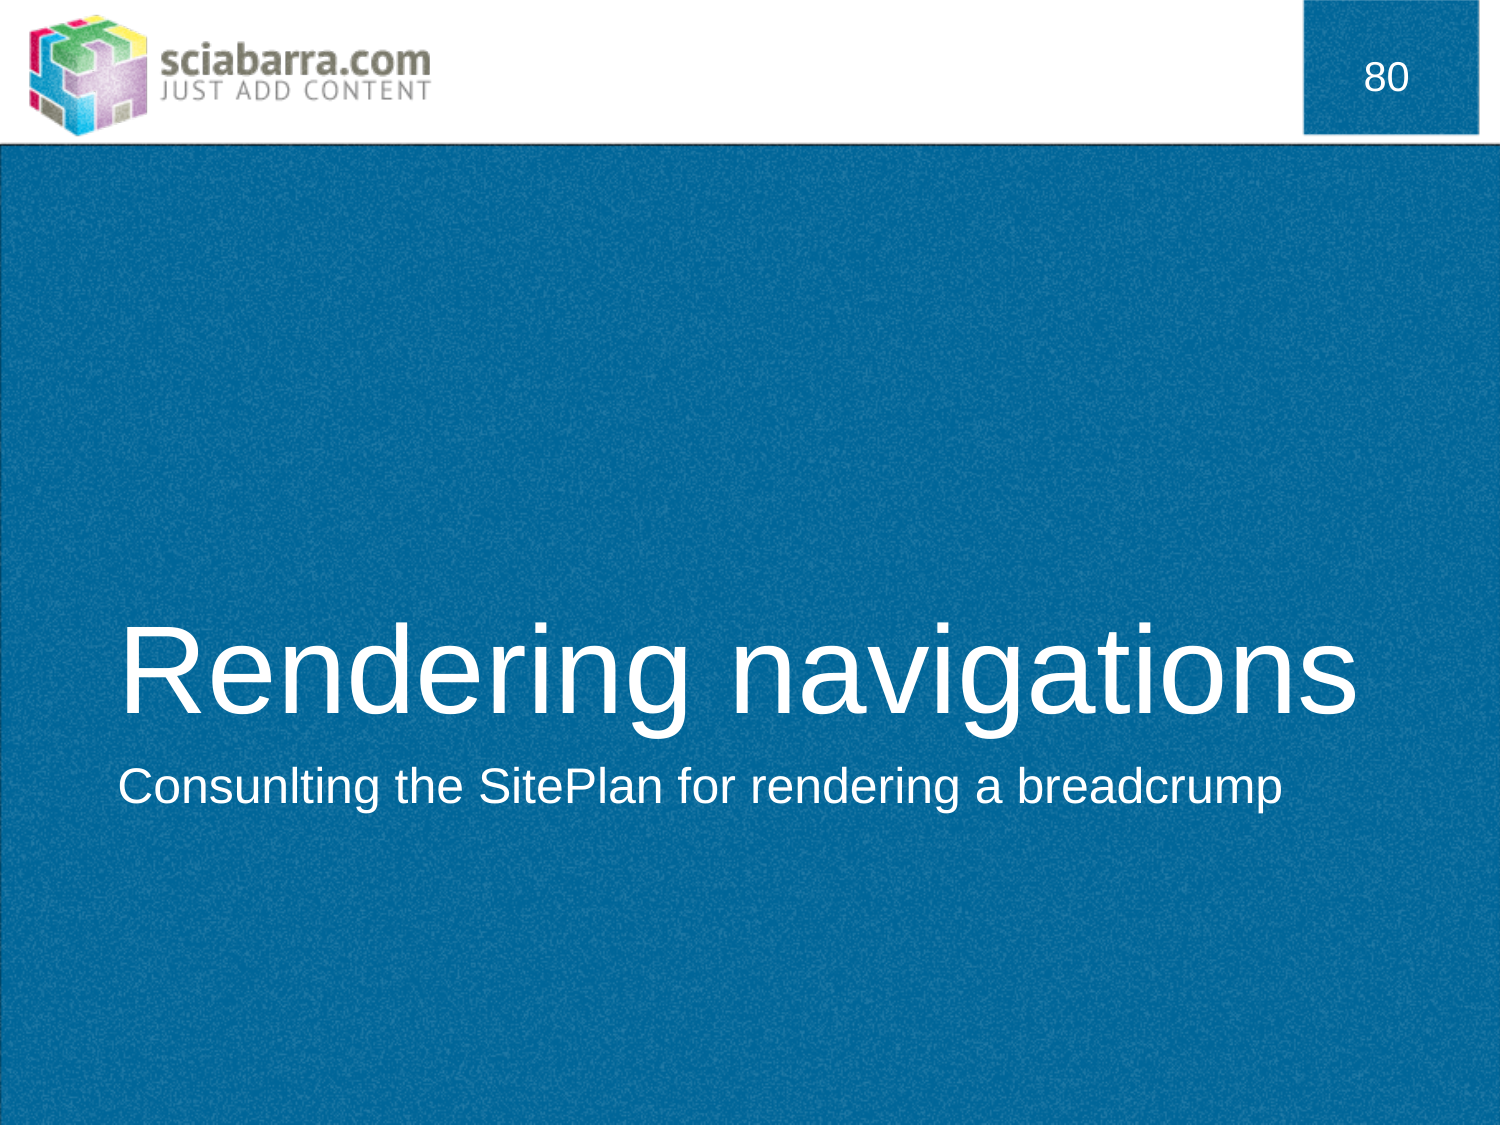

80
# Rendering navigations
Consunlting the SitePlan for rendering a breadcrump